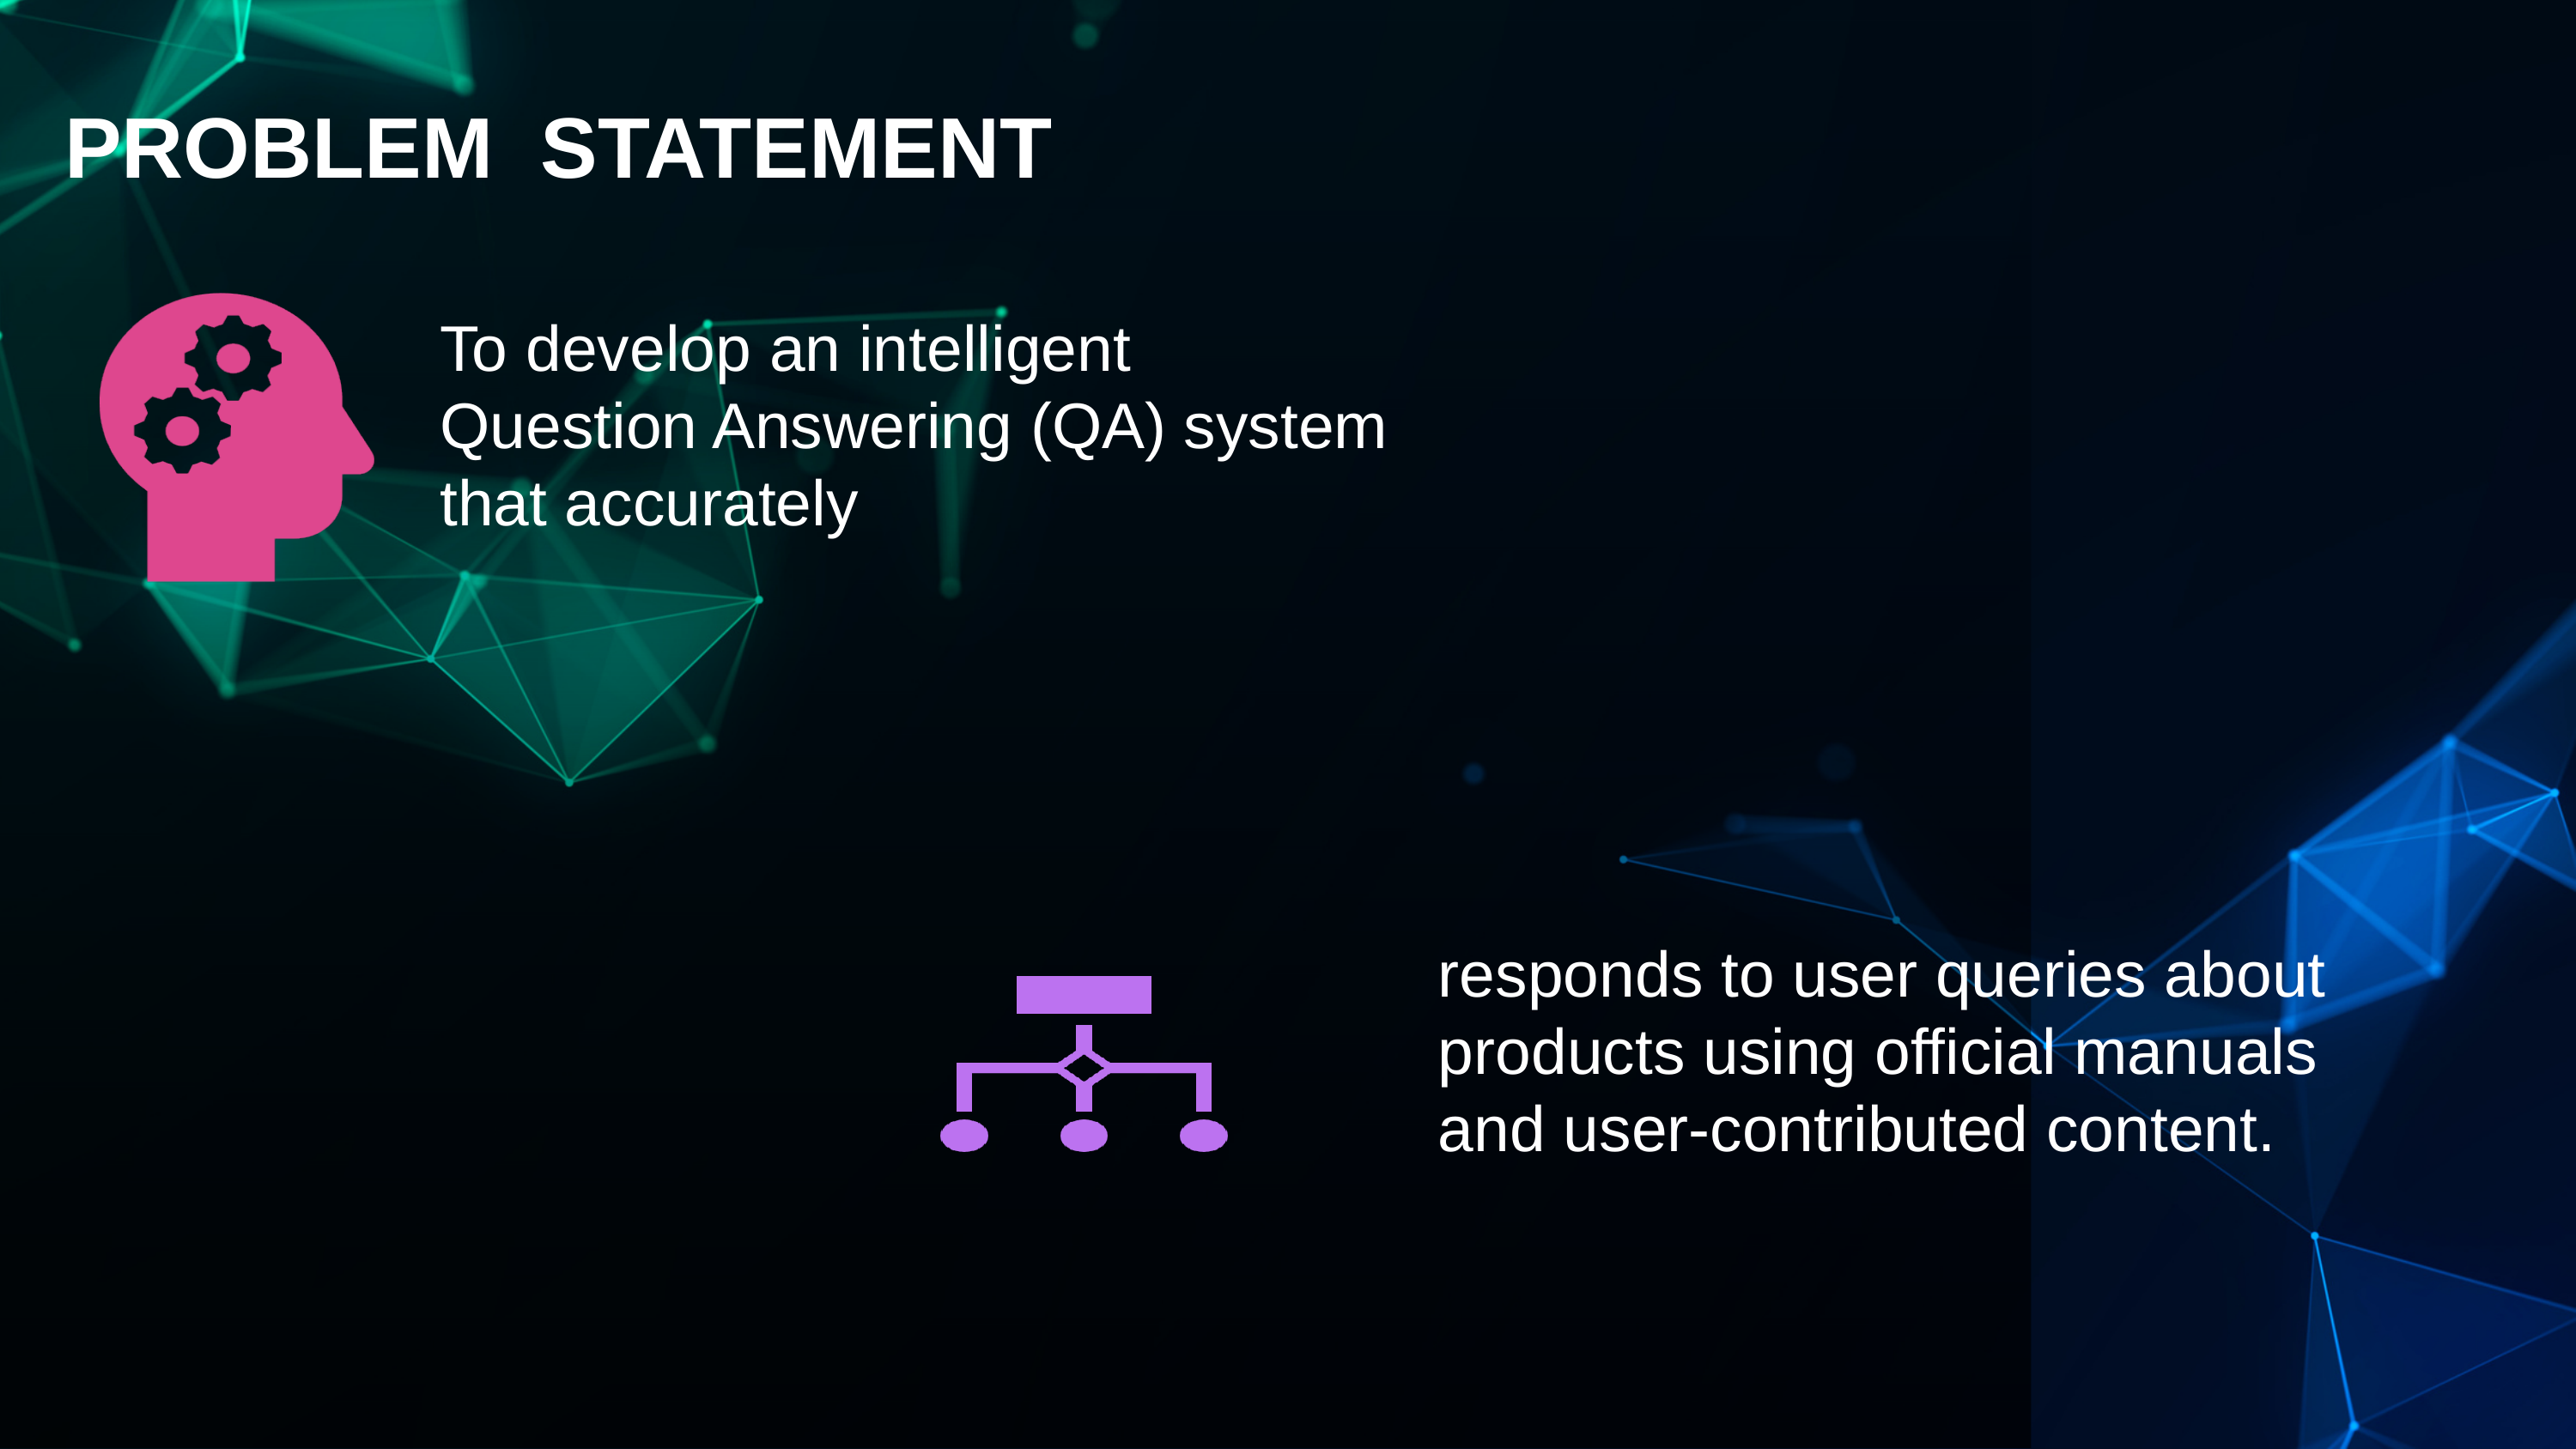

PROBLEM  STATEMENT

To develop an intelligent Question Answering (QA) system that accurately

responds to user queries about products using official manuals and user-contributed content.